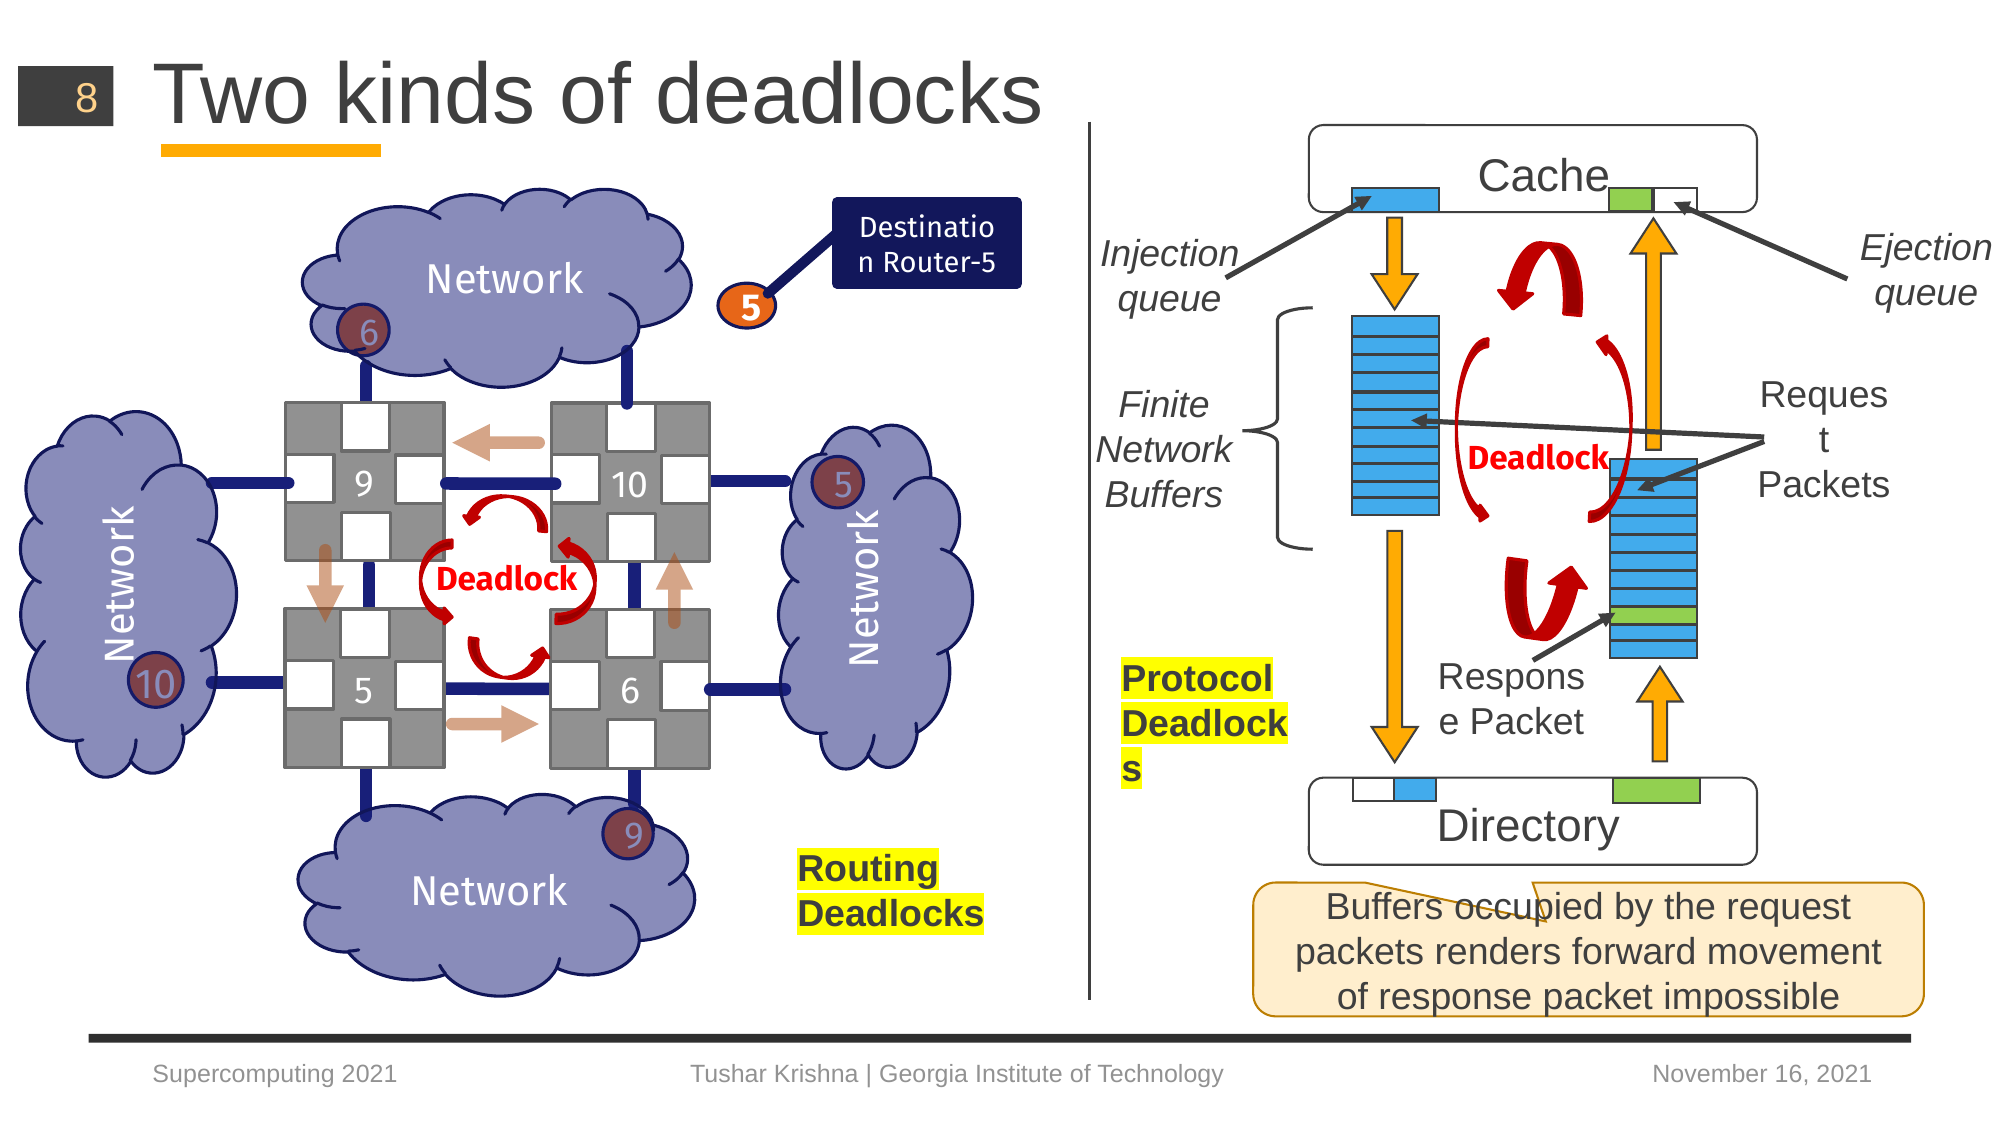

# Two kinds of deadlocks
8

Cache

Request Packets

Response Packet

Directory
Ejection queue
Injection queue
Finite Network Buffers
Protocol Deadlocks

Destination Router-5
5

Deadlock
Network
6
9

10

5

Deadlock

Network
Network
5

6

10

9
Routing Deadlocks
Network
Buffers occupied by the request packets renders forward movement of response packet impossible
Supercomputing 2021                                          Tushar Krishna | Georgia Institute of Technology
November 16, 2021